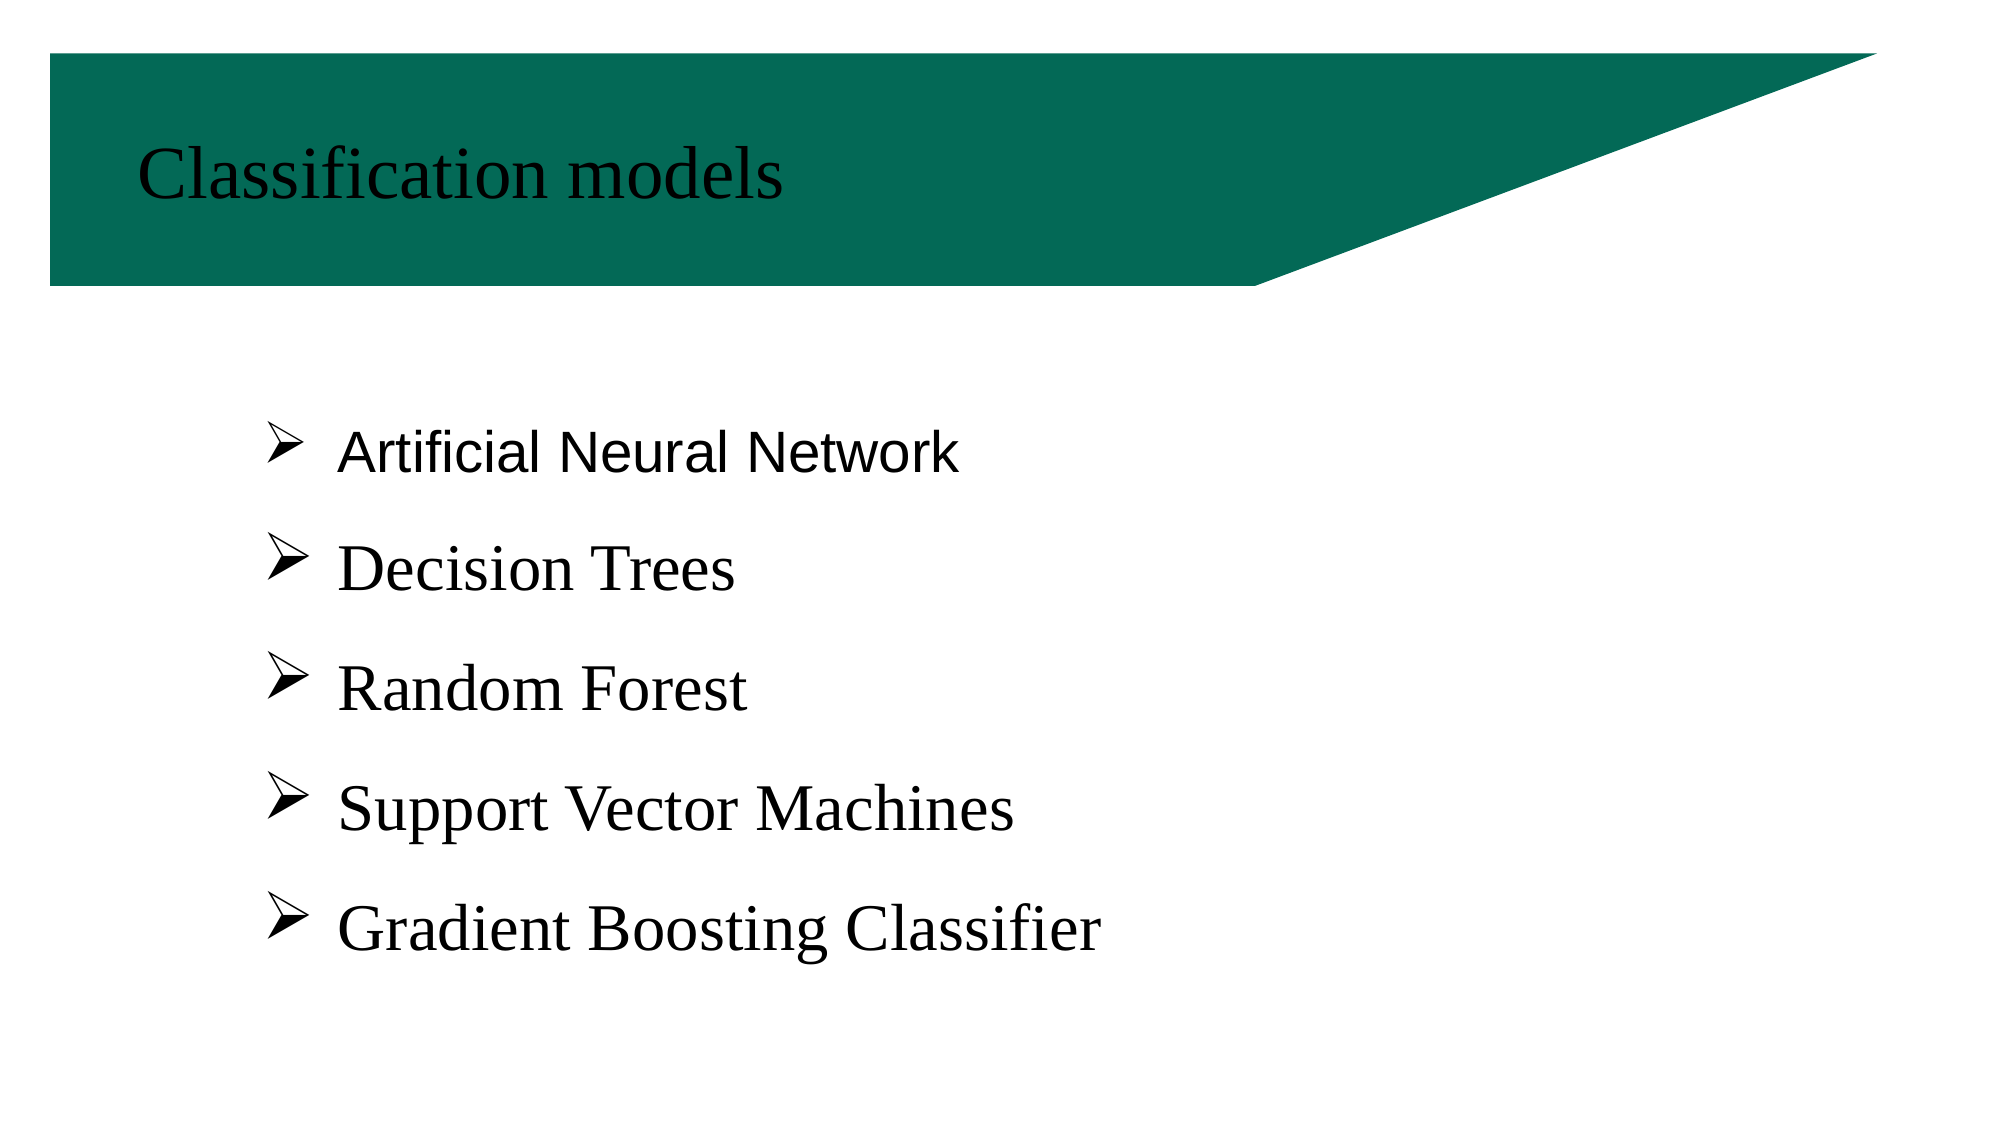

Classification models
Artificial Neural Network
Decision Trees
Random Forest
Support Vector Machines
Gradient Boosting Classifier